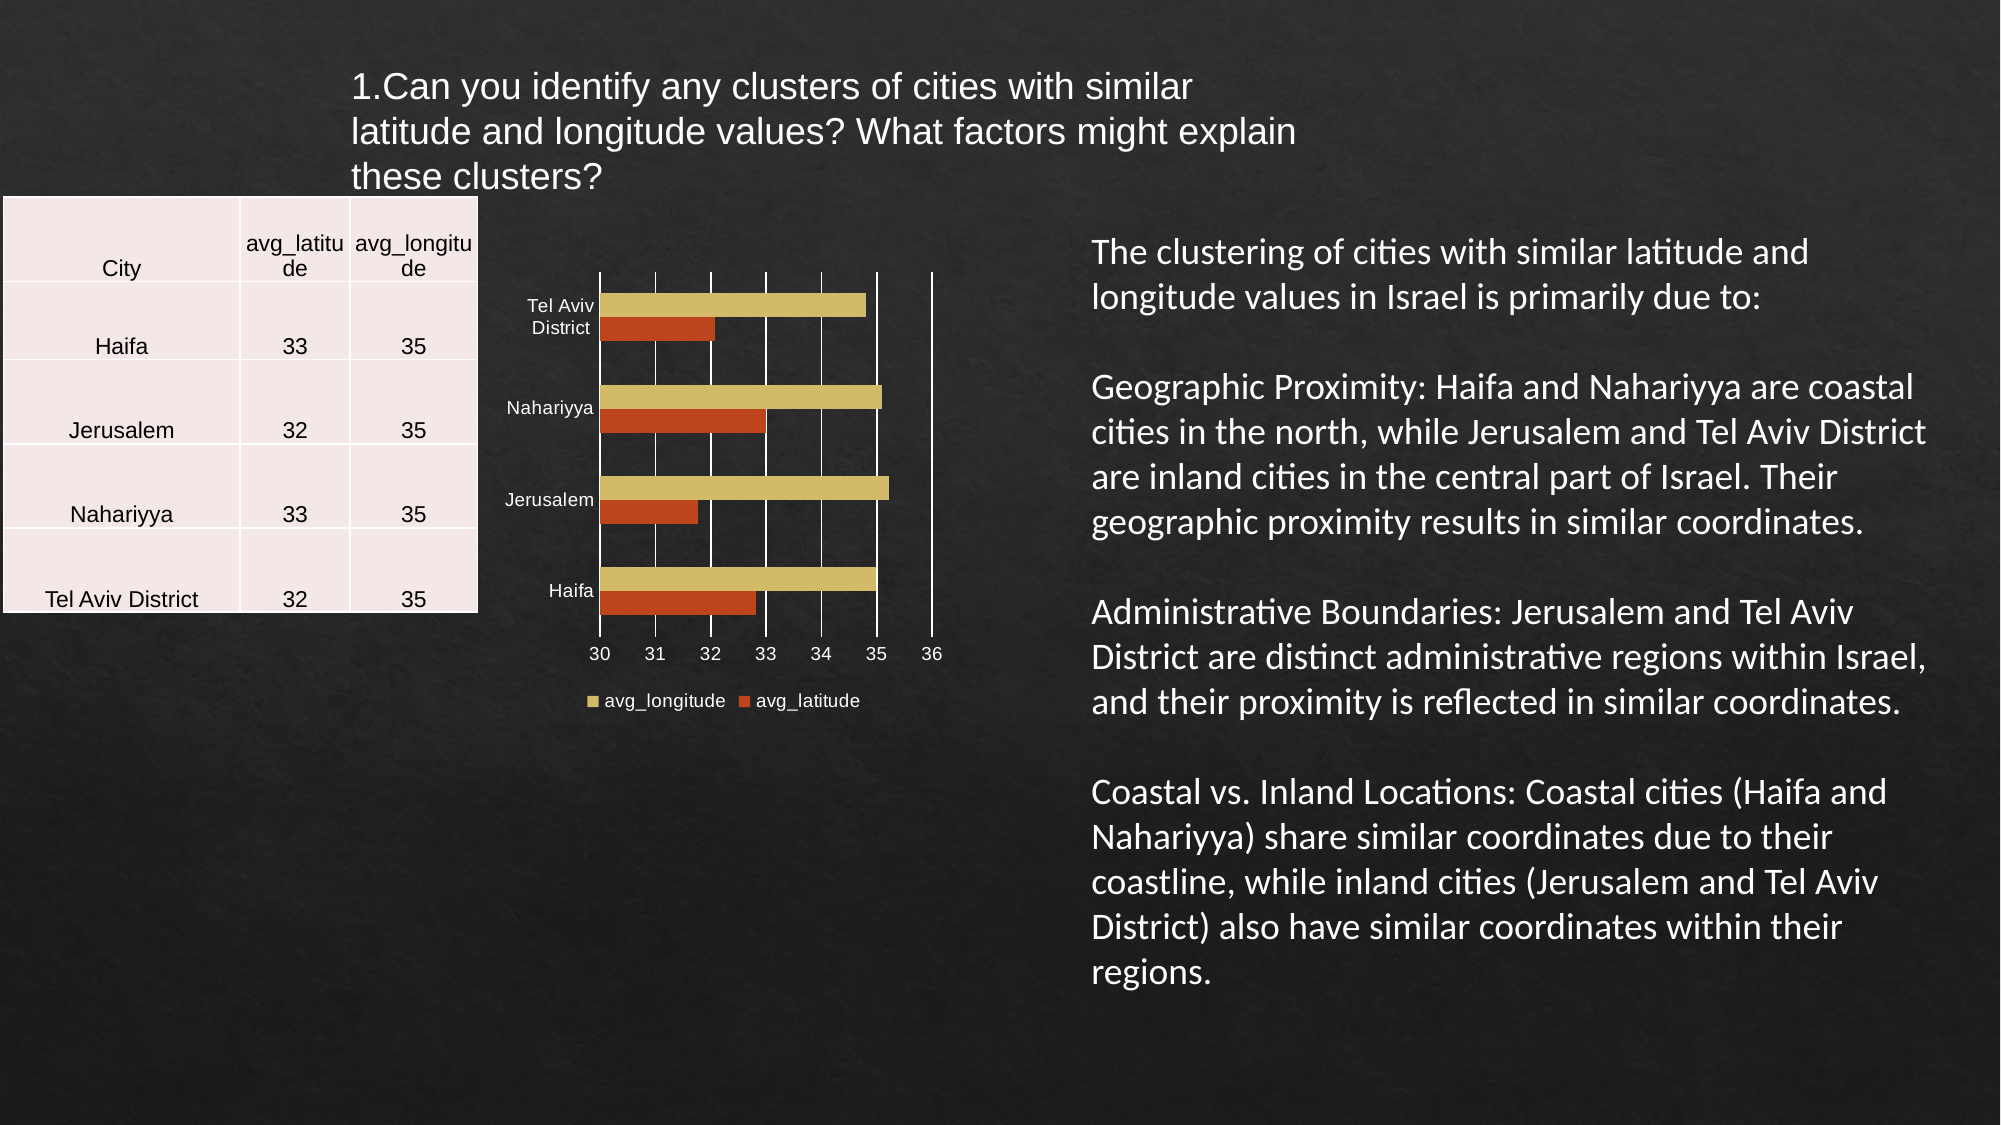

Can you identify any clusters of cities with similar latitude and longitude values? What factors might explain these clusters?
| City | avg\_latitude | avg\_longitude |
| --- | --- | --- |
| Haifa | 33 | 35 |
| Jerusalem | 32 | 35 |
| Nahariyya | 33 | 35 |
| Tel Aviv District | 32 | 35 |
The clustering of cities with similar latitude and longitude values in Israel is primarily due to:

Geographic Proximity: Haifa and Nahariyya are coastal cities in the north, while Jerusalem and Tel Aviv District are inland cities in the central part of Israel. Their geographic proximity results in similar coordinates.

Administrative Boundaries: Jerusalem and Tel Aviv District are distinct administrative regions within Israel, and their proximity is reflected in similar coordinates.

Coastal vs. Inland Locations: Coastal cities (Haifa and Nahariyya) share similar coordinates due to their coastline, while inland cities (Jerusalem and Tel Aviv District) also have similar coordinates within their regions.

### Chart

| Category | avg_latitude | avg_longitude |
|---|---|---|
| Haifa | 32.815559 | 34.98917 |
| Jerusalem | 31.769039 | 35.216331 |
| Nahariyya | 33.005859 | 35.09409 |
| Tel Aviv District | 32.083328 | 34.799999 |